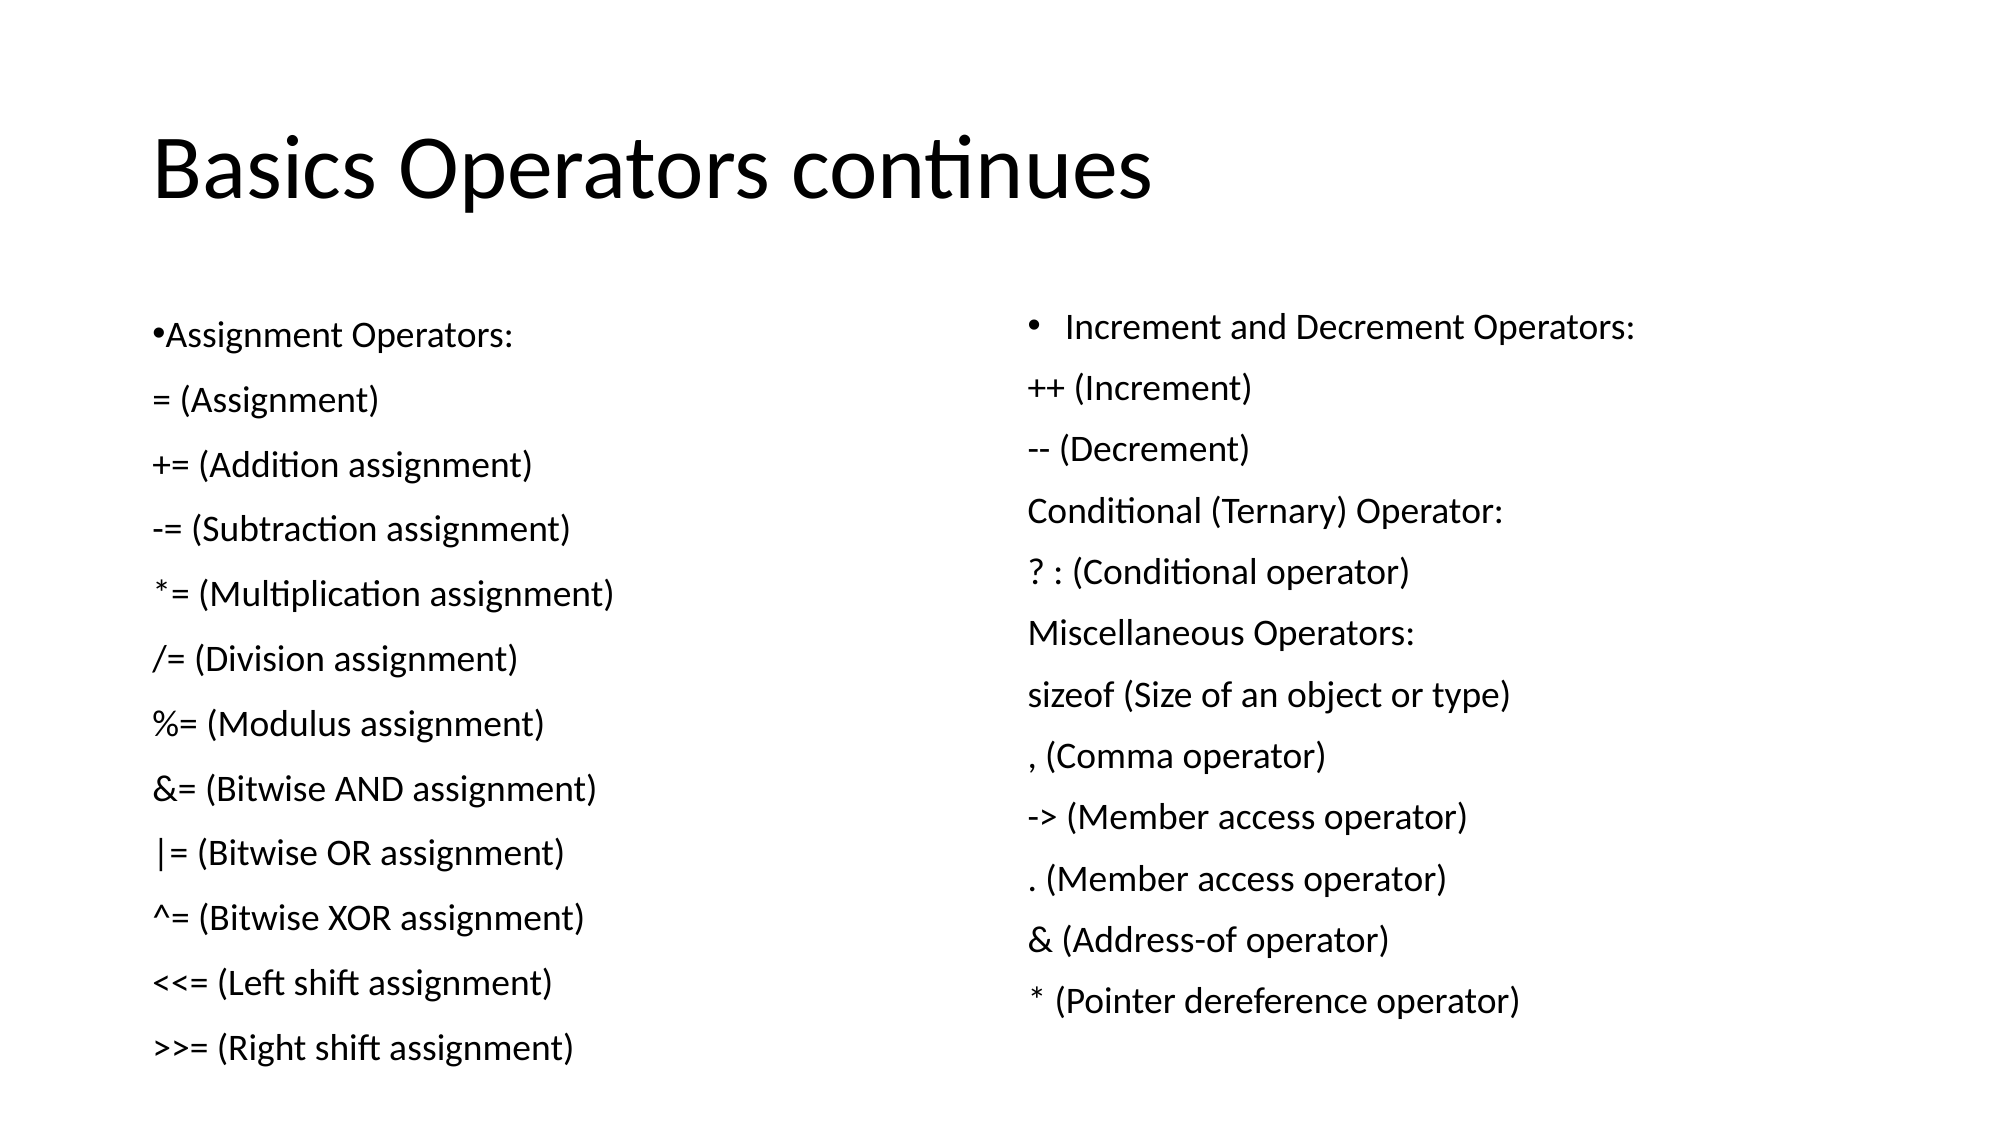

# Basics Operators continues
Assignment Operators:
= (Assignment)
+= (Addition assignment)
-= (Subtraction assignment)
*= (Multiplication assignment)
/= (Division assignment)
%= (Modulus assignment)
&= (Bitwise AND assignment)
|= (Bitwise OR assignment)
^= (Bitwise XOR assignment)
<<= (Left shift assignment)
>>= (Right shift assignment)
Increment and Decrement Operators:
++ (Increment)
-- (Decrement)
Conditional (Ternary) Operator:
? : (Conditional operator)
Miscellaneous Operators:
sizeof (Size of an object or type)
, (Comma operator)
-> (Member access operator)
. (Member access operator)
& (Address-of operator)
* (Pointer dereference operator)